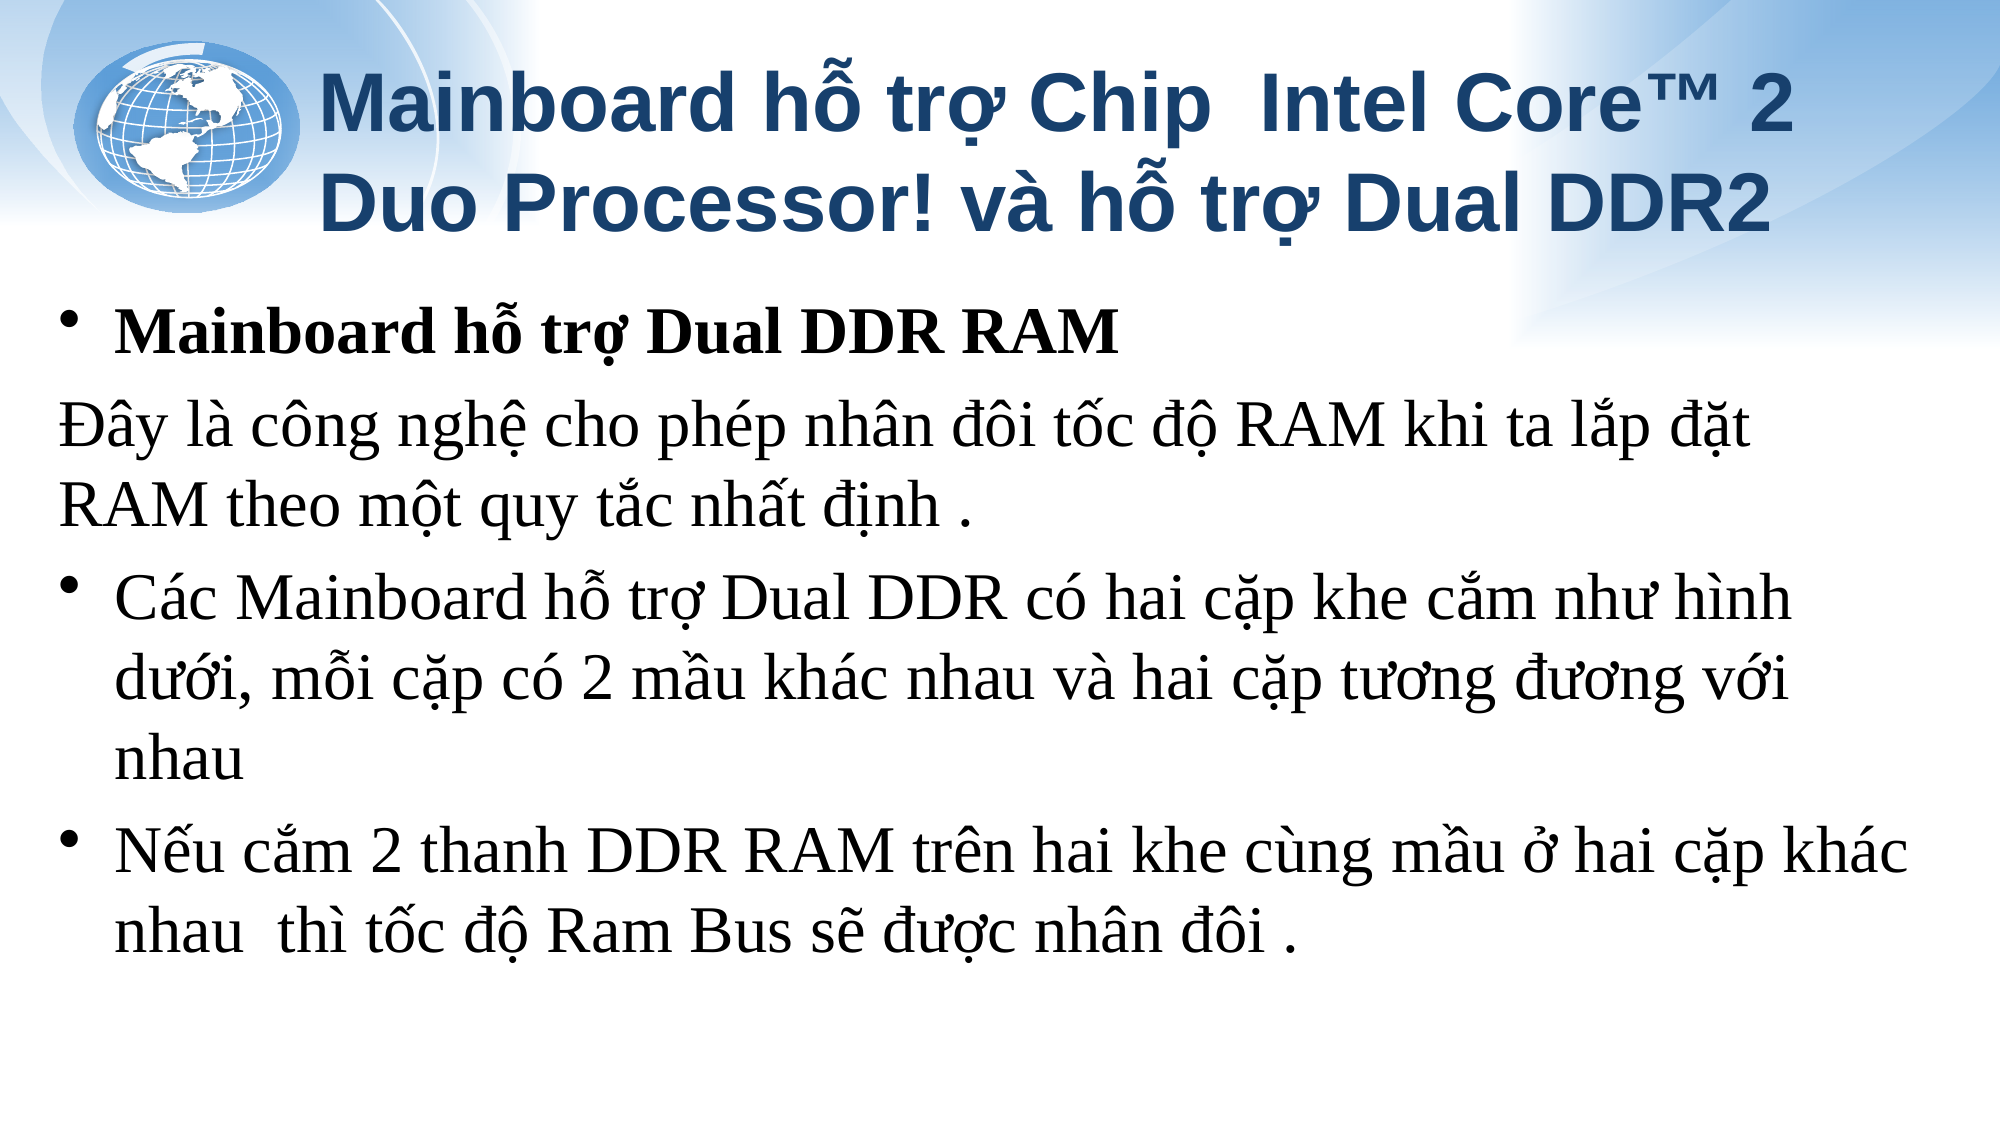

# Mainboard hỗ trợ Chip  Intel Core™ 2 Duo Processor! và hỗ trợ Dual DDR2
Mainboard hỗ trợ Dual DDR RAM
Đây là công nghệ cho phép nhân đôi tốc độ RAM khi ta lắp đặt RAM theo một quy tắc nhất định .
Các Mainboard hỗ trợ Dual DDR có hai cặp khe cắm như hình dưới, mỗi cặp có 2 mầu khác nhau và hai cặp tương đương với nhau
Nếu cắm 2 thanh DDR RAM trên hai khe cùng mầu ở hai cặp khác nhau  thì tốc độ Ram Bus sẽ được nhân đôi .